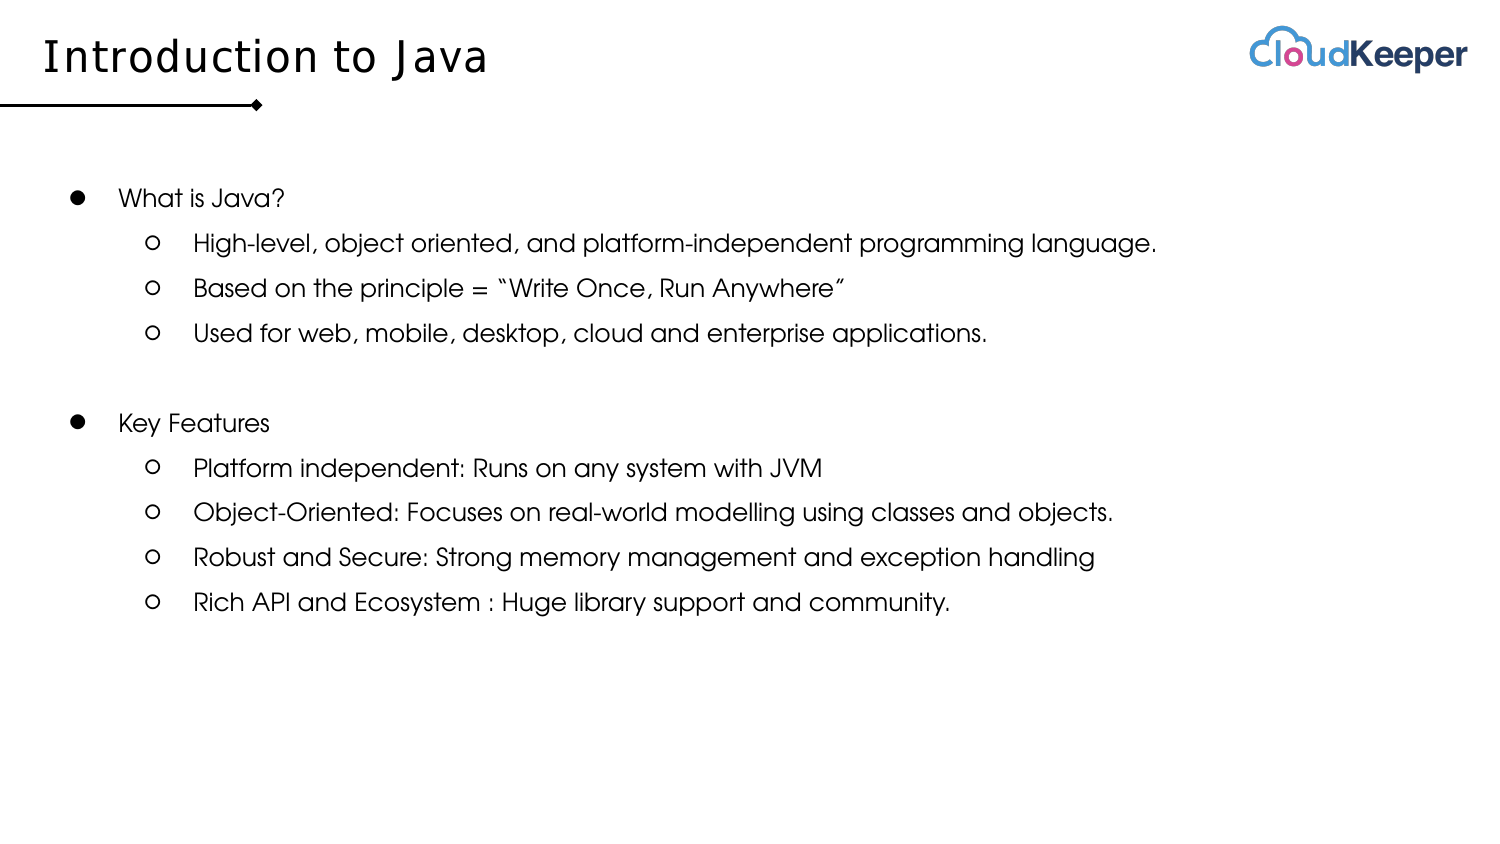

# Introduction to Java

What is Java?
High-level, object oriented, and platform-independent programming language.
Based on the principle = “Write Once, Run Anywhere”
Used for web, mobile, desktop, cloud and enterprise applications.

Key Features
Platform independent: Runs on any system with JVM
Object-Oriented: Focuses on real-world modelling using classes and objects.
Robust and Secure: Strong memory management and exception handling
Rich API and Ecosystem : Huge library support and community.